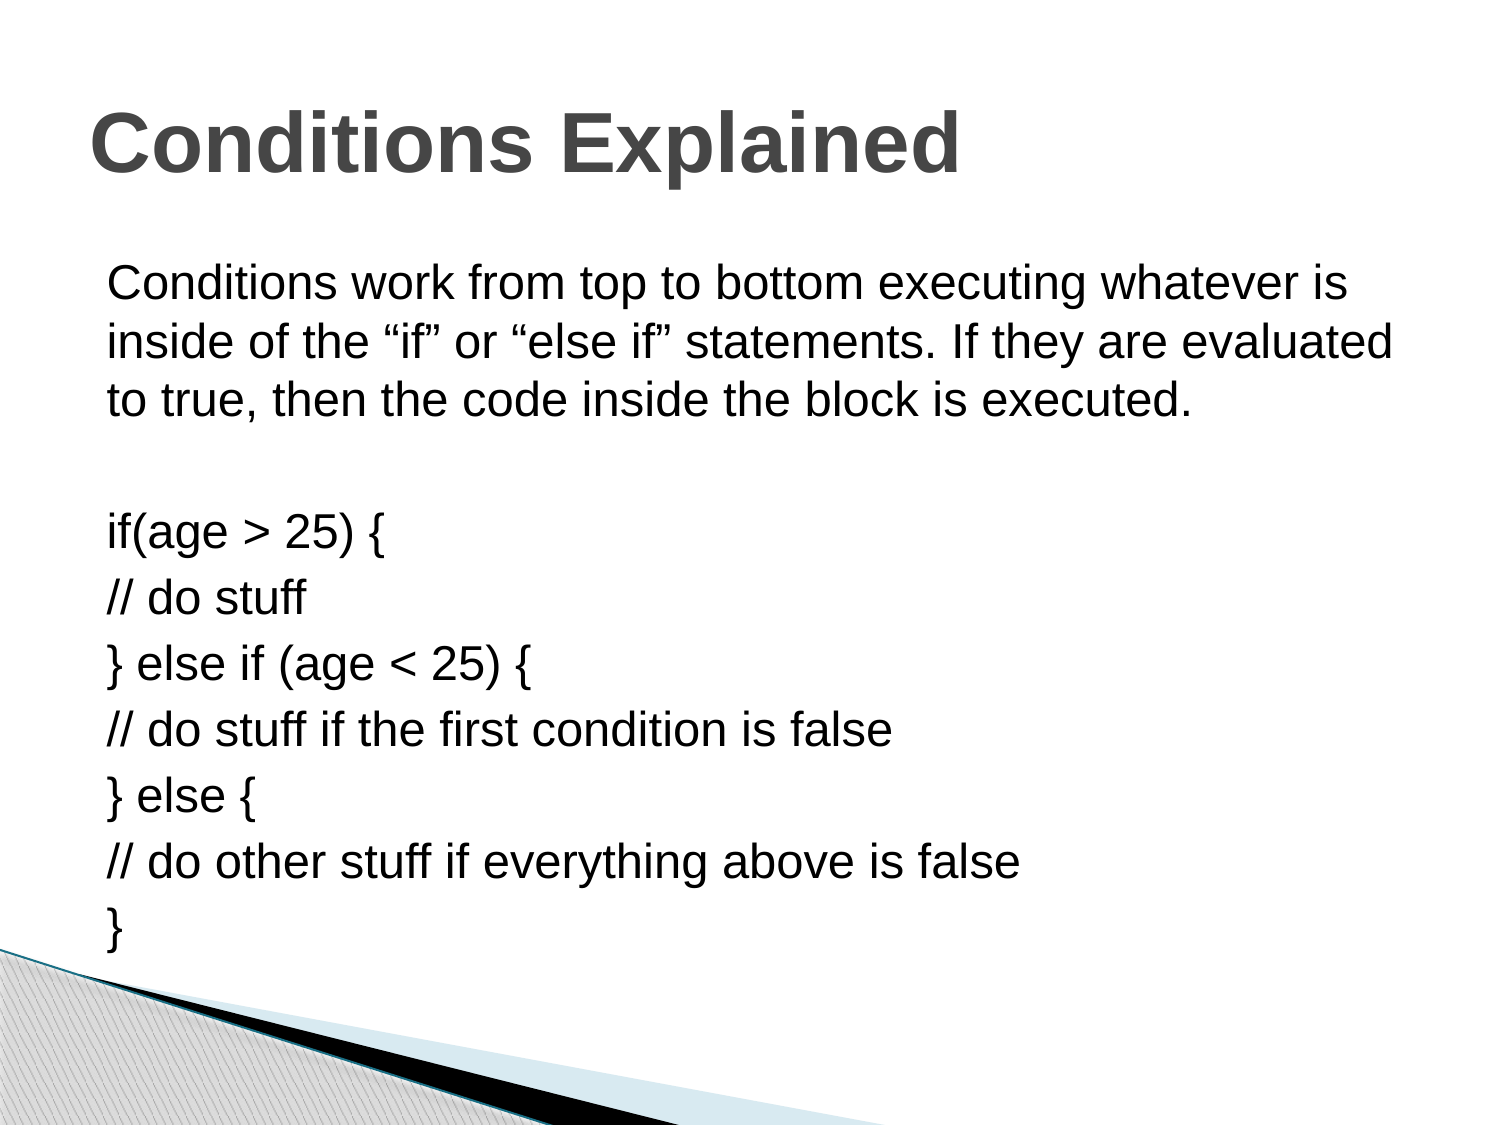

# Conditions Explained
Conditions work from top to bottom executing whatever is inside of the “if” or “else if” statements. If they are evaluated to true, then the code inside the block is executed.

if(age > 25) {
	// do stuff
} else if (age < 25) {
	// do stuff if the first condition is false
} else {
	// do other stuff if everything above is false
}